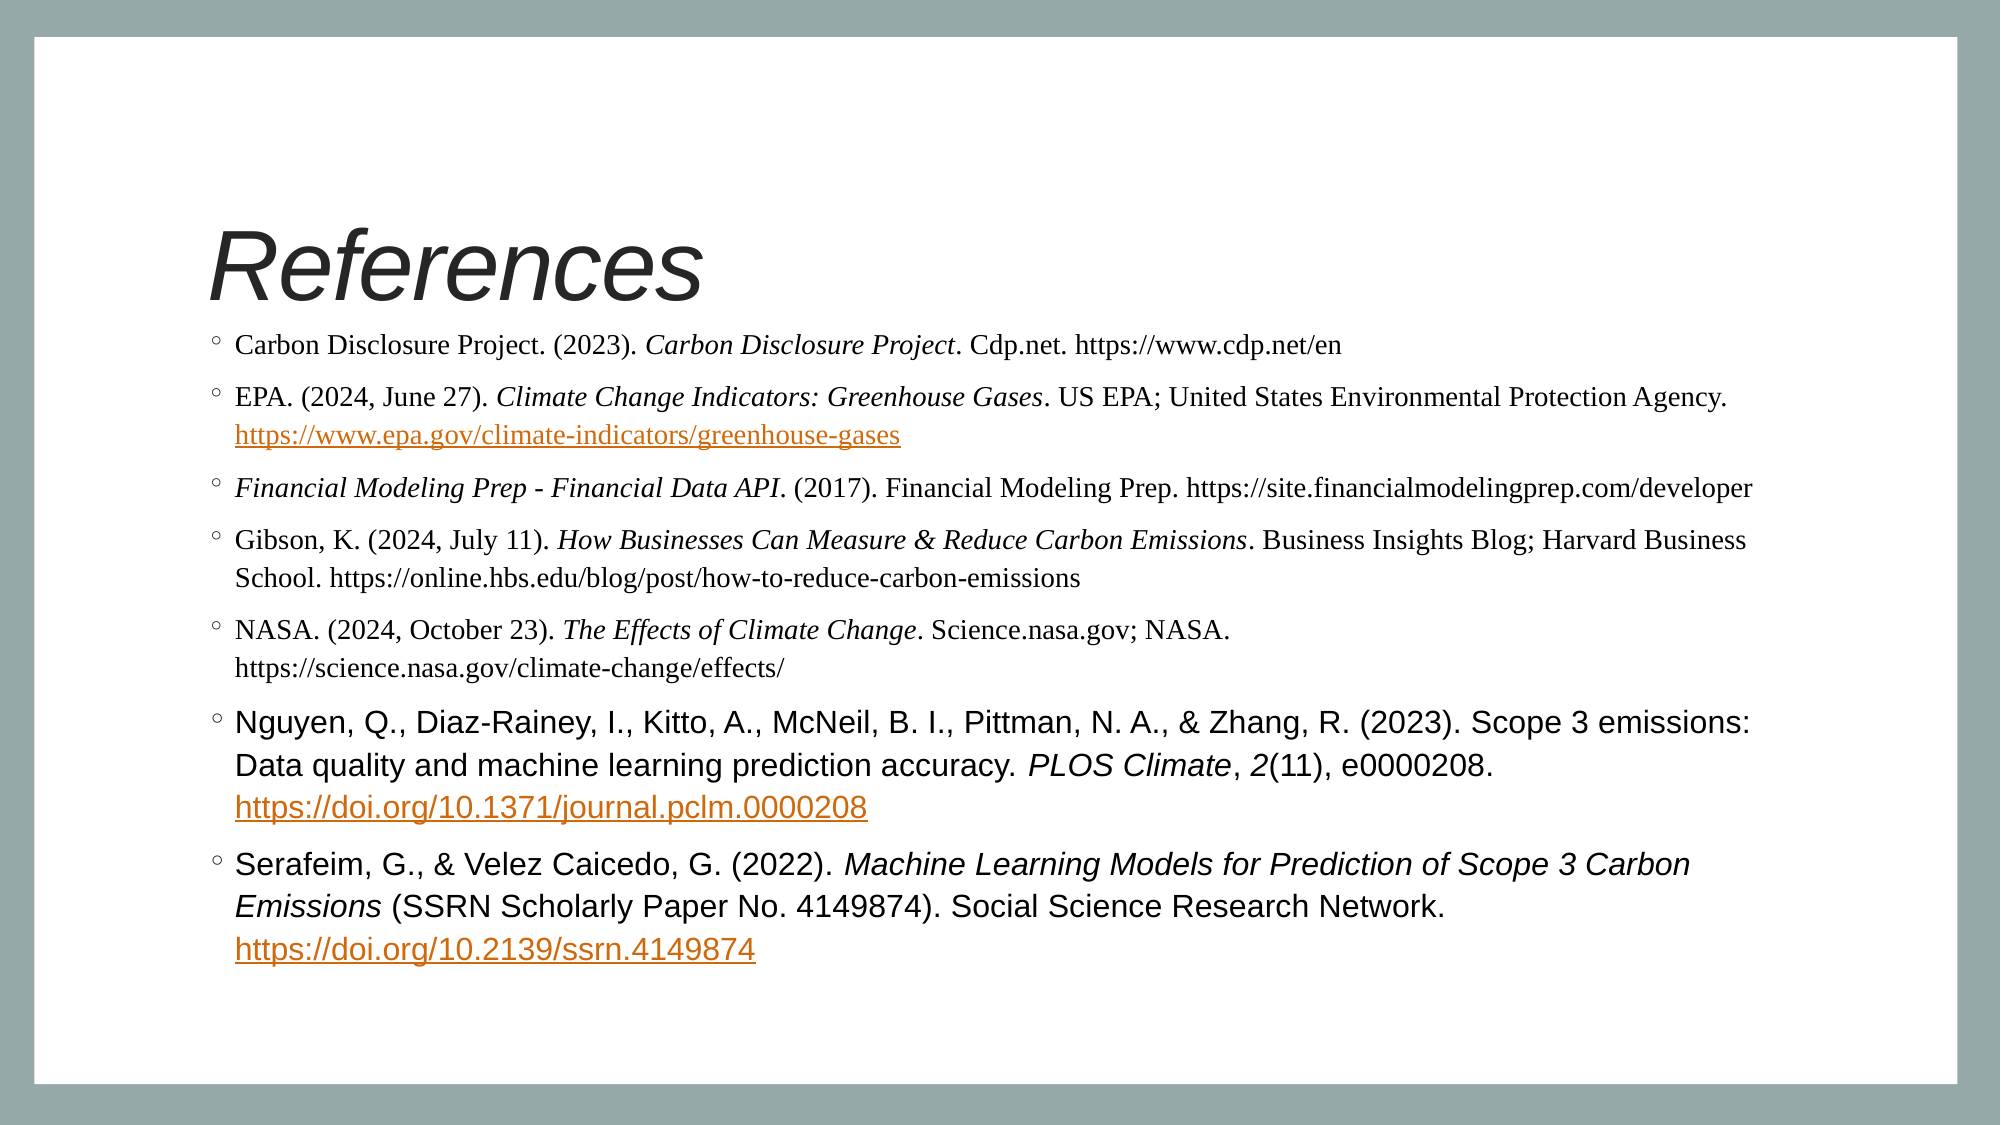

# References
Carbon Disclosure Project. (2023). Carbon Disclosure Project. Cdp.net. https://www.cdp.net/en
EPA. (2024, June 27). Climate Change Indicators: Greenhouse Gases. US EPA; United States Environmental Protection Agency. https://www.epa.gov/climate-indicators/greenhouse-gases
Financial Modeling Prep - Financial Data API. (2017). Financial Modeling Prep. https://site.financialmodelingprep.com/developer
Gibson, K. (2024, July 11). How Businesses Can Measure & Reduce Carbon Emissions. Business Insights Blog; Harvard Business School. https://online.hbs.edu/blog/post/how-to-reduce-carbon-emissions
NASA. (2024, October 23). The Effects of Climate Change. Science.nasa.gov; NASA. https://science.nasa.gov/climate-change/effects/
Nguyen, Q., Diaz-Rainey, I., Kitto, A., McNeil, B. I., Pittman, N. A., & Zhang, R. (2023). Scope 3 emissions: Data quality and machine learning prediction accuracy. PLOS Climate, 2(11), e0000208. https://doi.org/10.1371/journal.pclm.0000208
Serafeim, G., & Velez Caicedo, G. (2022). Machine Learning Models for Prediction of Scope 3 Carbon Emissions (SSRN Scholarly Paper No. 4149874). Social Science Research Network. https://doi.org/10.2139/ssrn.4149874